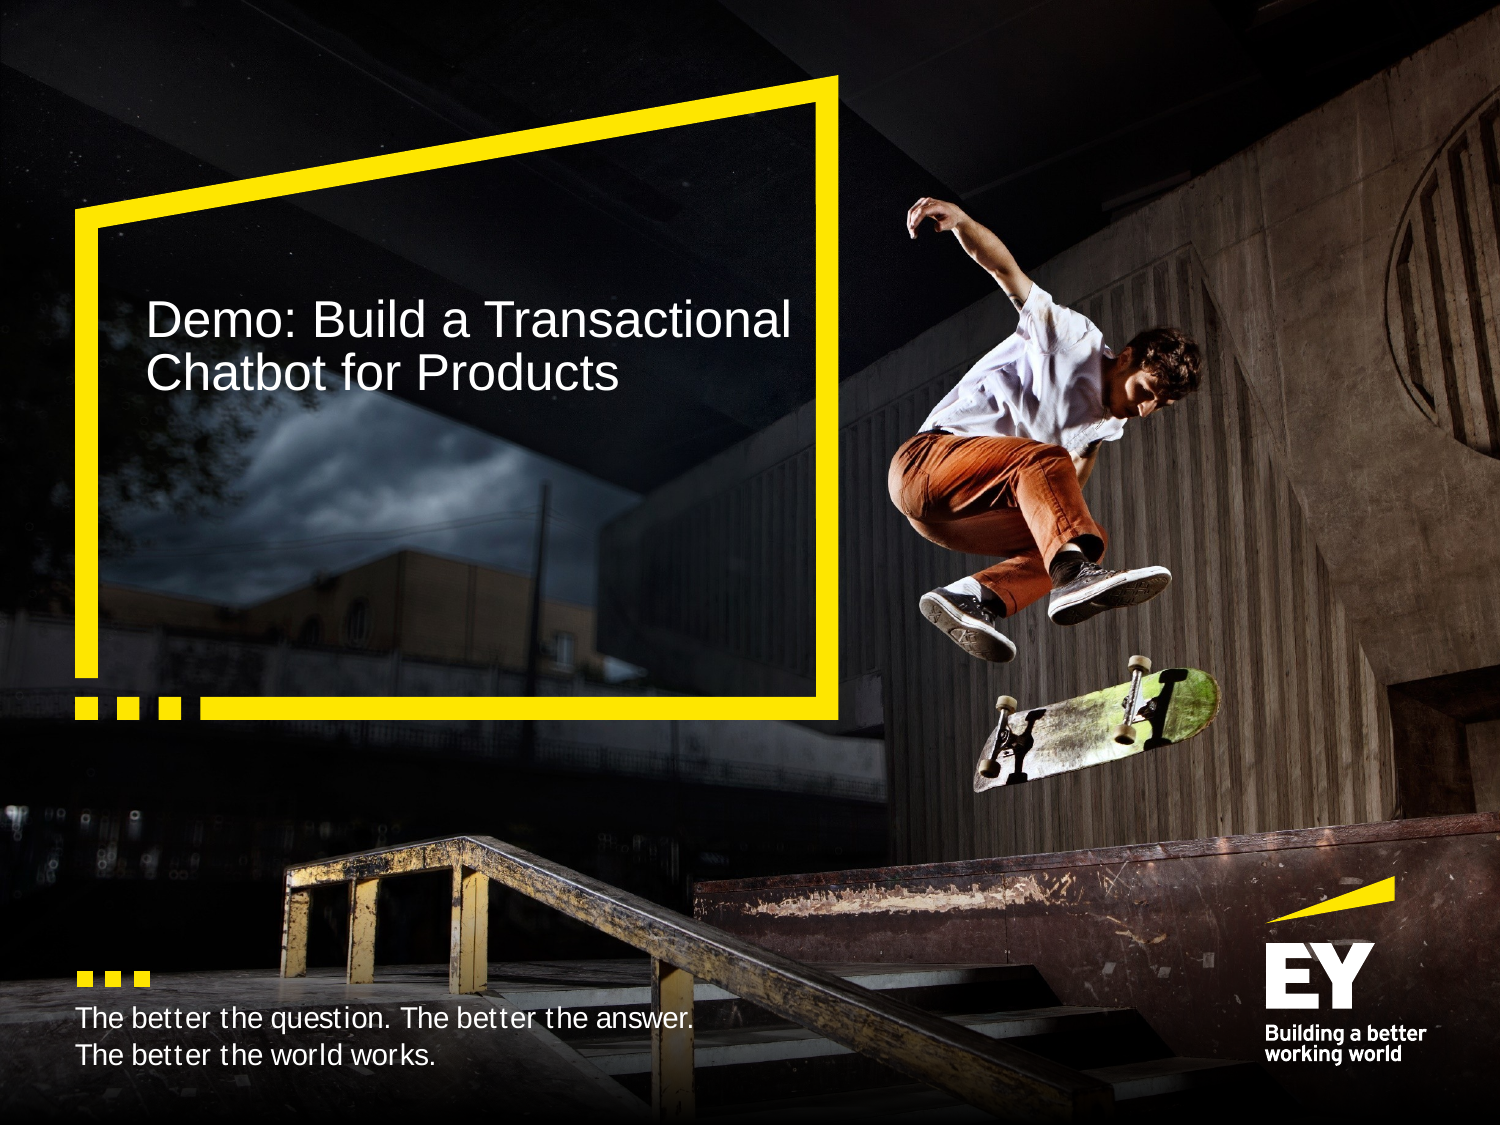

# Demo: Build a Transactional Chatbot for Products